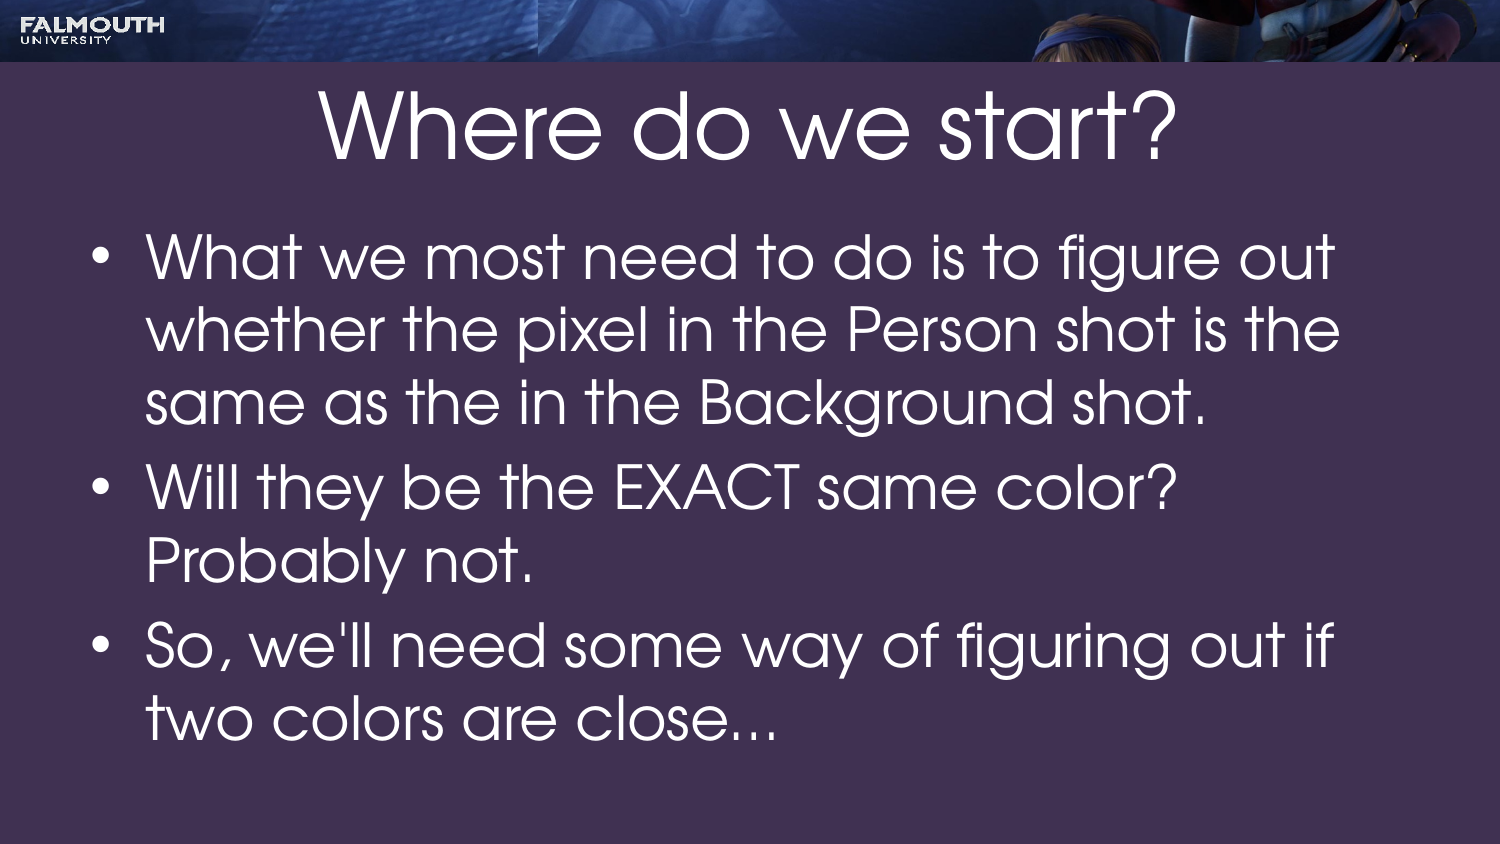

# Where do we start?
What we most need to do is to figure out whether the pixel in the Person shot is the same as the in the Background shot.
Will they be the EXACT same color?  Probably not.
So, we'll need some way of figuring out if two colors are close…